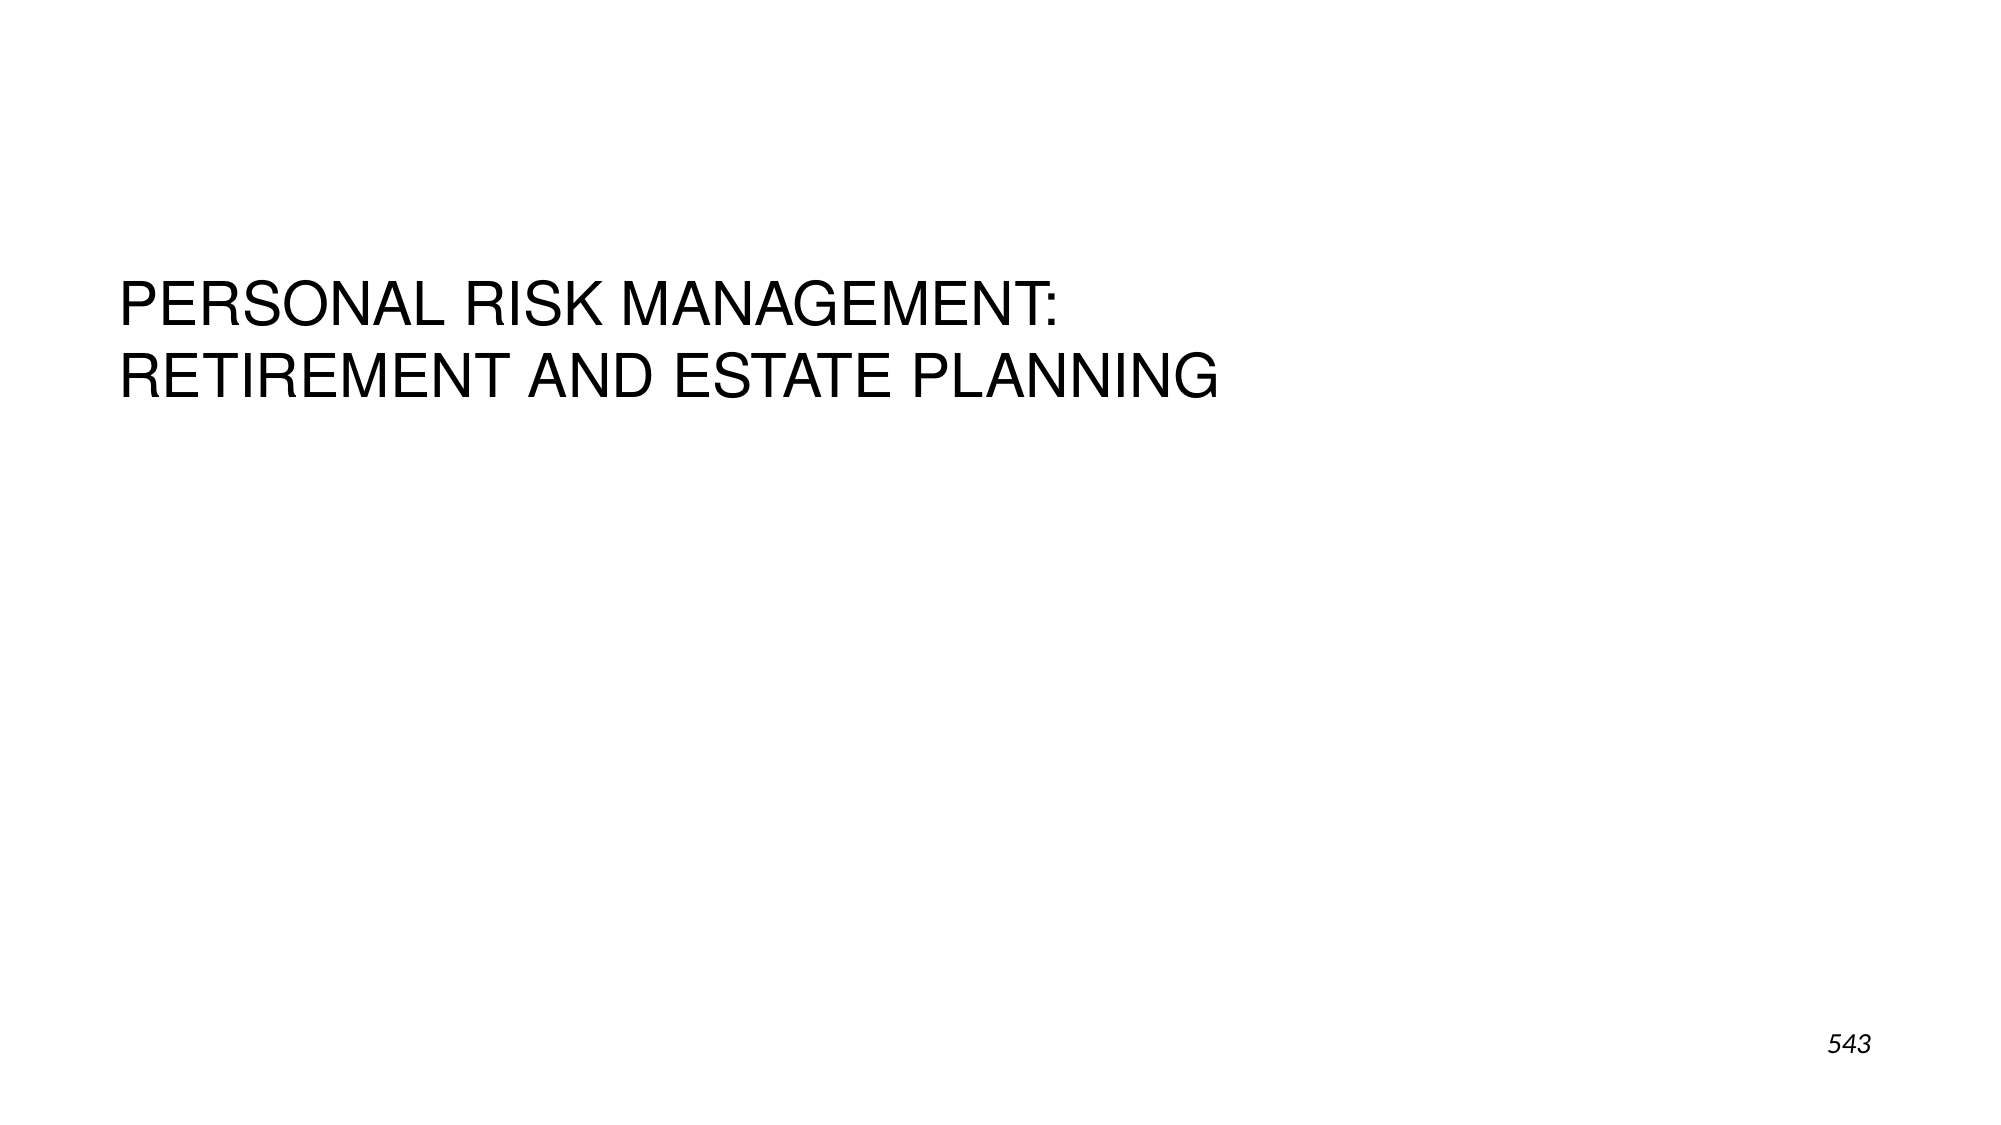

PERSONAL RISK MANAGEMENT:
RETIREMENT AND ESTATE PLANNING